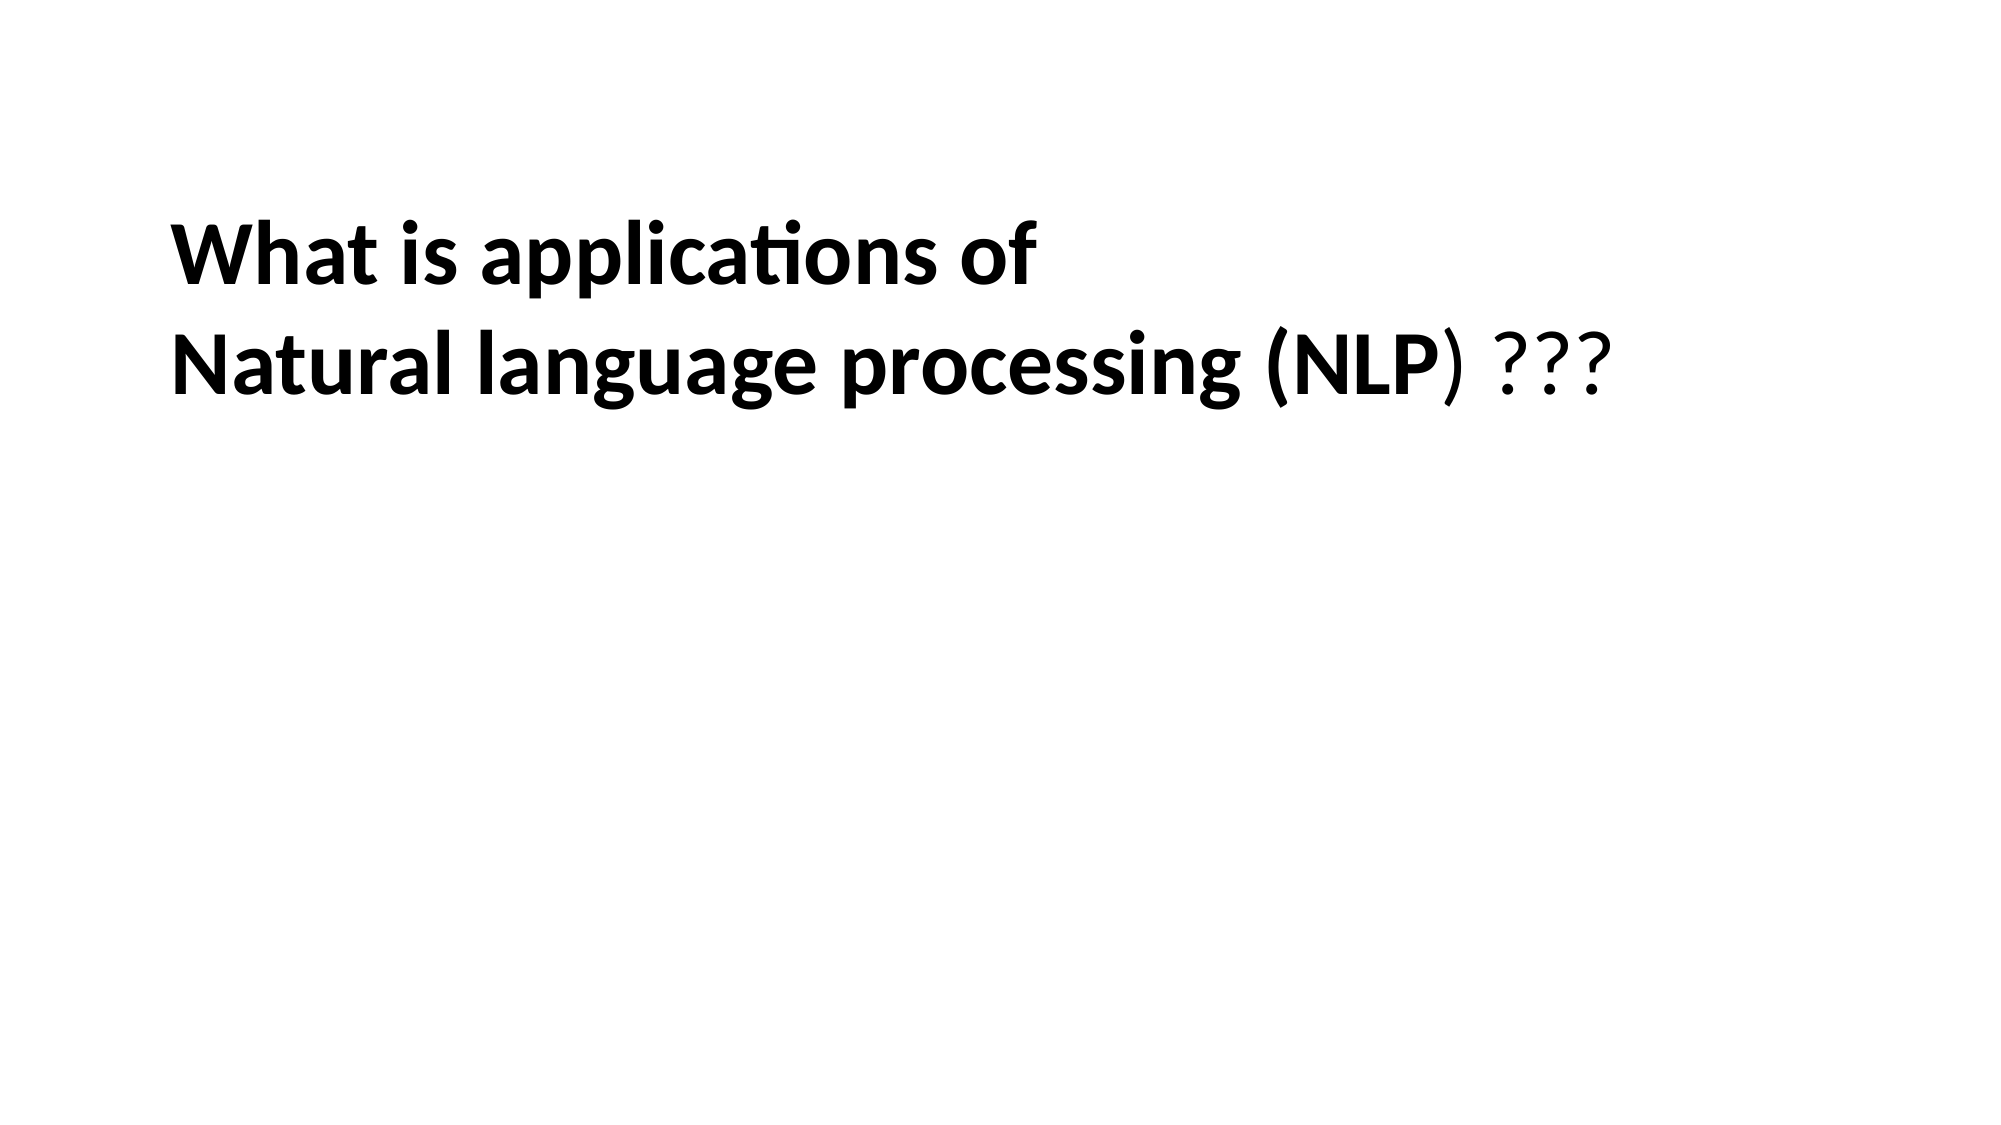

What is applications of
Natural language processing (NLP) ???